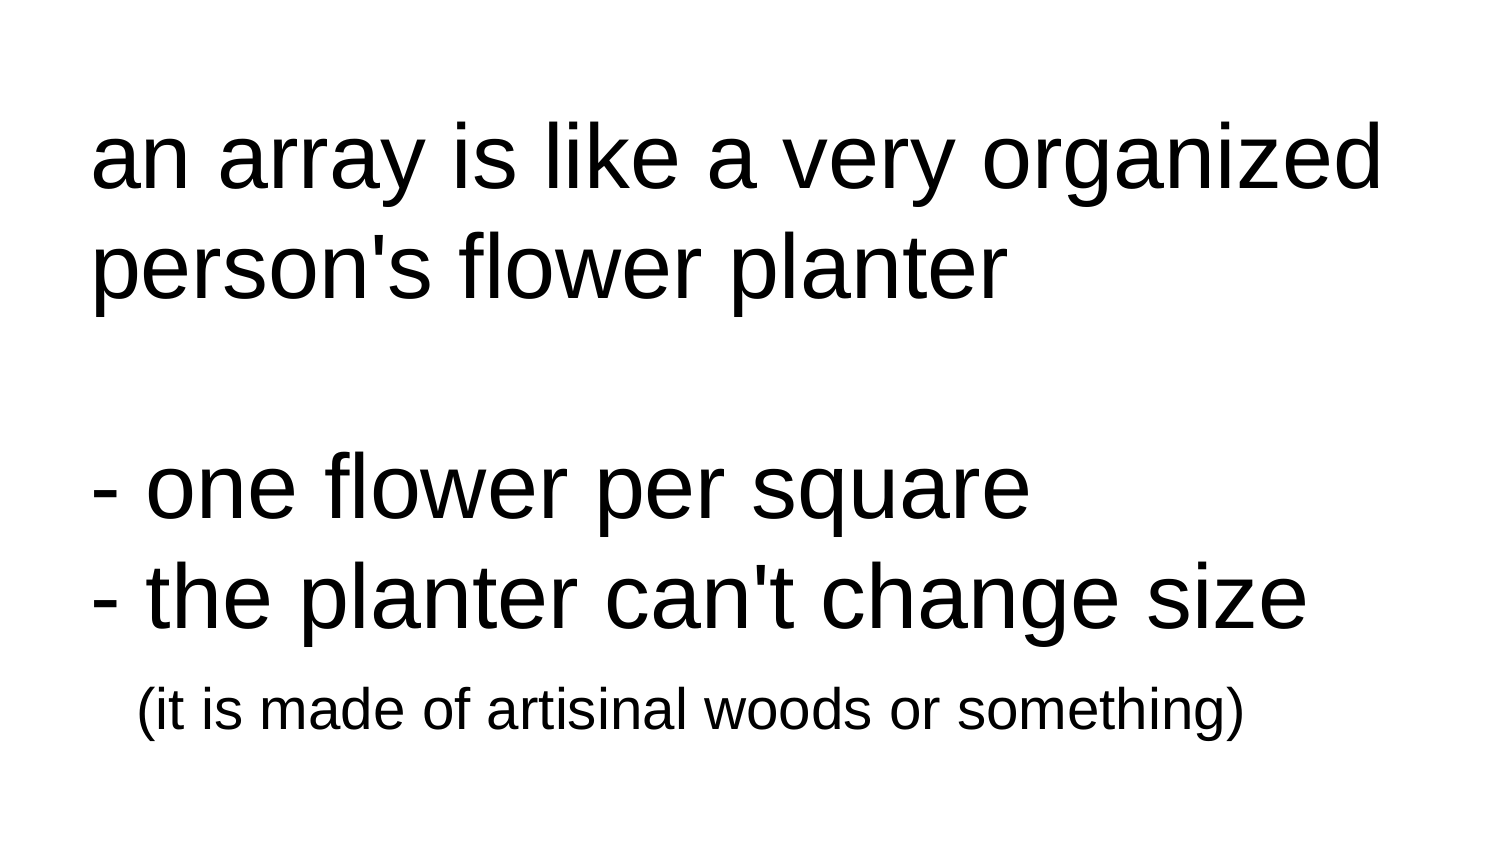

# an array is like a very organized person's flower planter - one flower per square - the planter can't change size (it is made of artisinal woods or something)